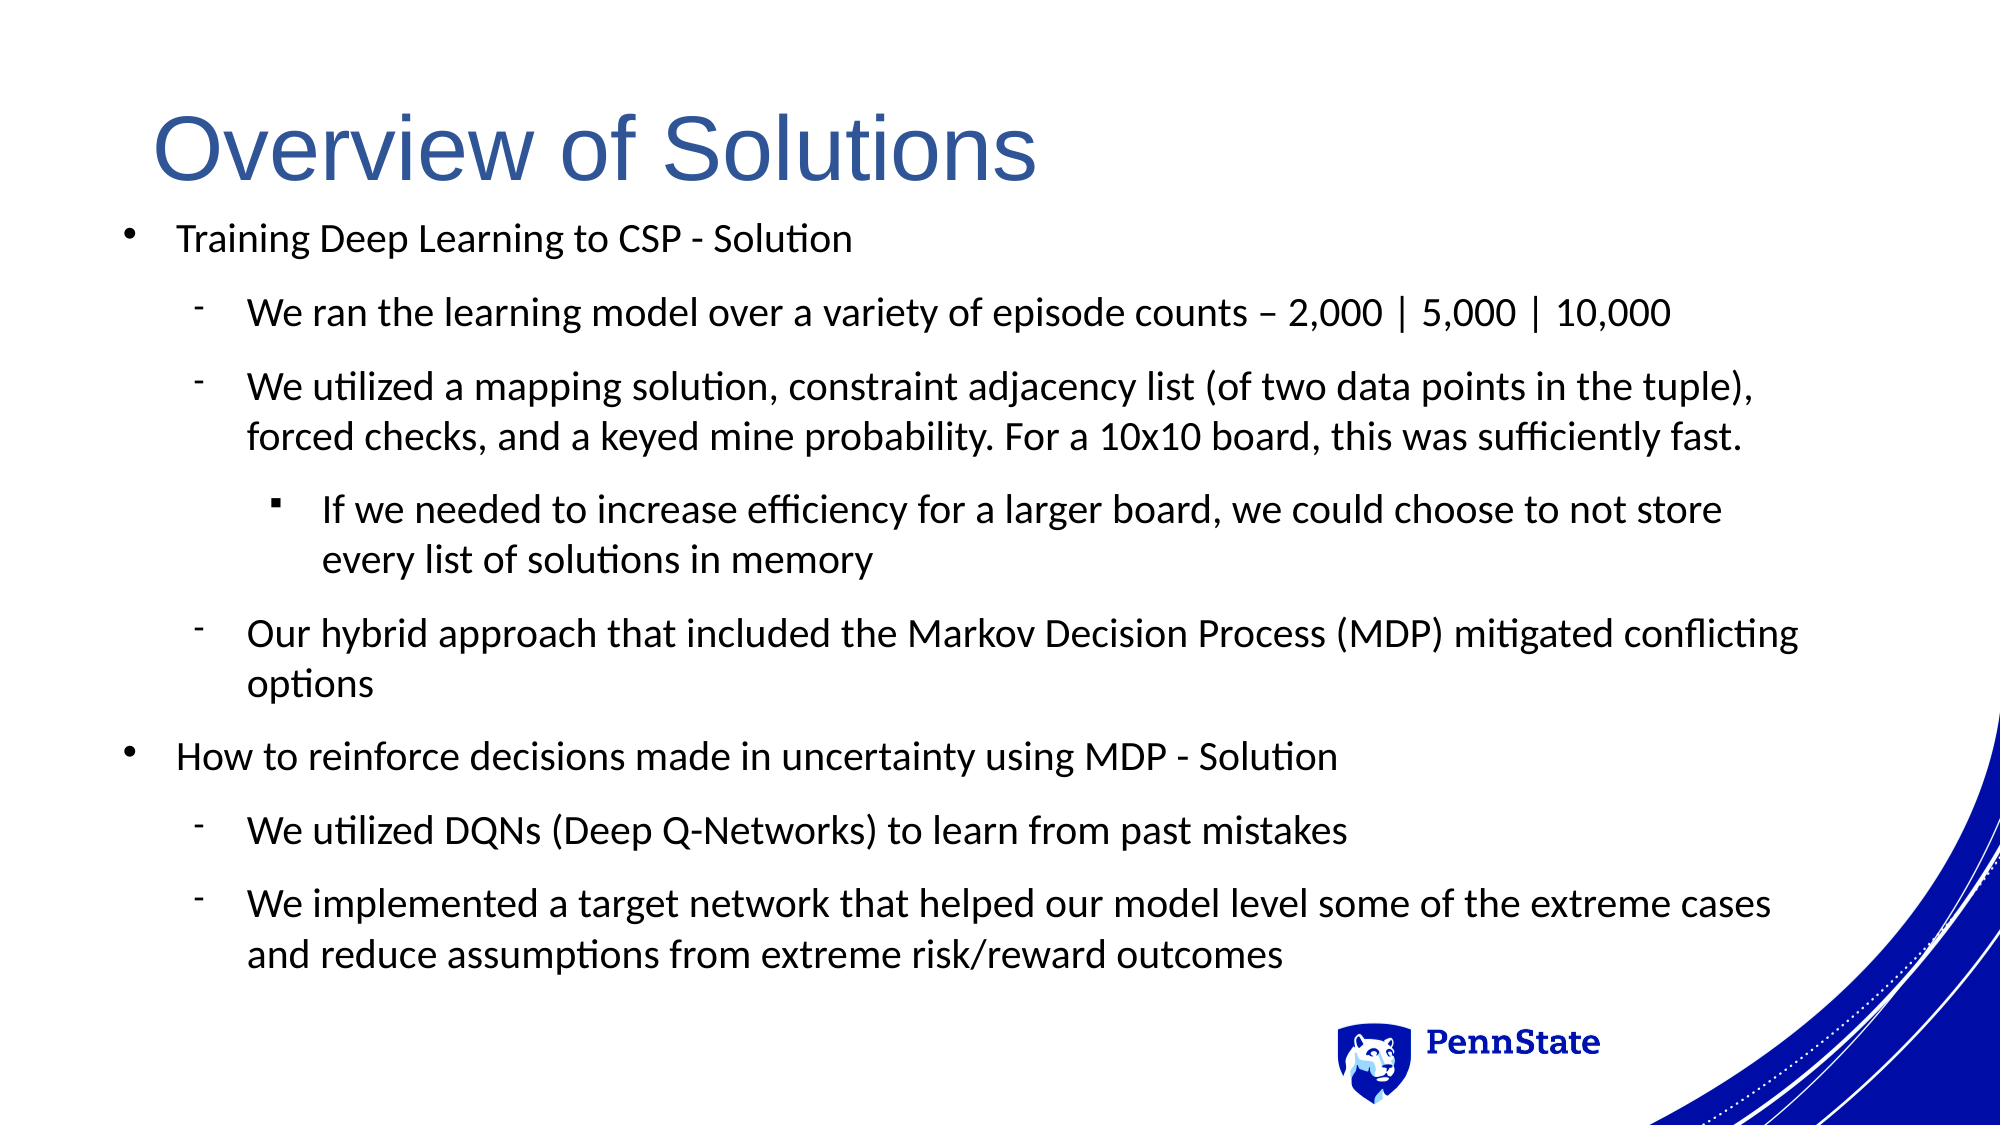

Overview of Solutions
Training Deep Learning to CSP - Solution
We ran the learning model over a variety of episode counts – 2,000 | 5,000 | 10,000
We utilized a mapping solution, constraint adjacency list (of two data points in the tuple), forced checks, and a keyed mine probability. For a 10x10 board, this was sufficiently fast.
If we needed to increase efficiency for a larger board, we could choose to not store every list of solutions in memory
Our hybrid approach that included the Markov Decision Process (MDP) mitigated conflicting options
How to reinforce decisions made in uncertainty using MDP - Solution
We utilized DQNs (Deep Q-Networks) to learn from past mistakes
We implemented a target network that helped our model level some of the extreme cases and reduce assumptions from extreme risk/reward outcomes